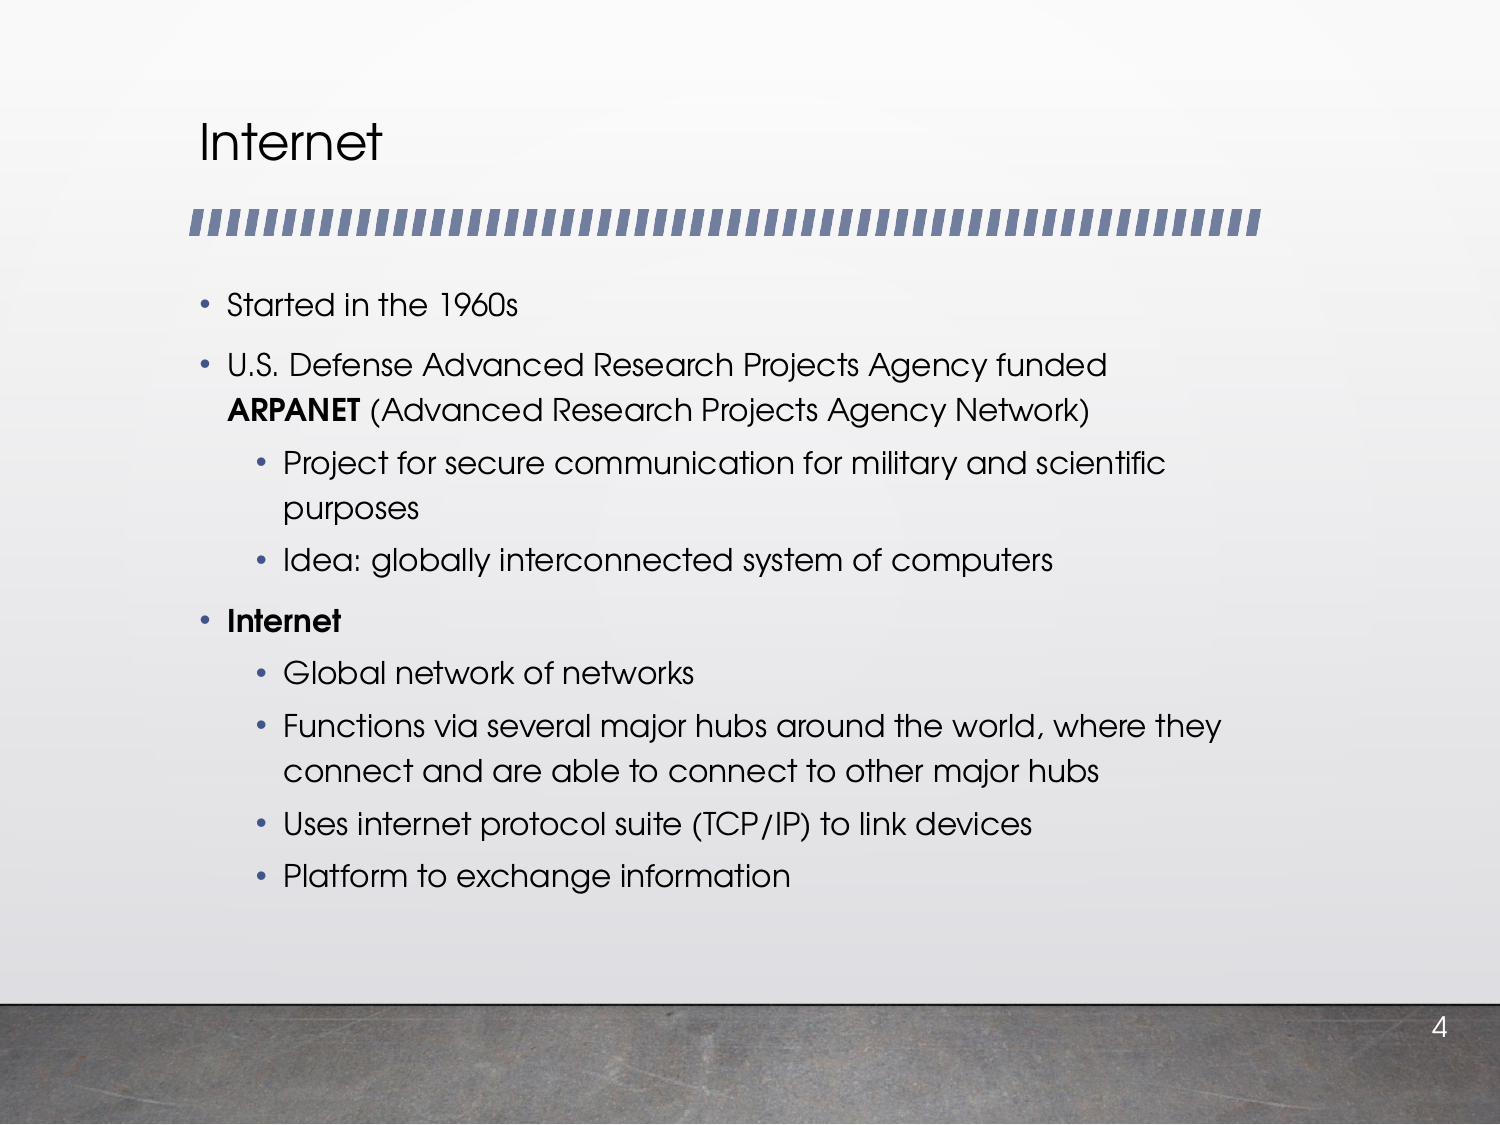

# Internet
Started in the 1960s
U.S. Defense Advanced Research Projects Agency funded ARPANET (Advanced Research Projects Agency Network)
Project for secure communication for military and scientific purposes
Idea: globally interconnected system of computers
Internet
Global network of networks
Functions via several major hubs around the world, where they connect and are able to connect to other major hubs
Uses internet protocol suite (TCP/IP) to link devices
Platform to exchange information